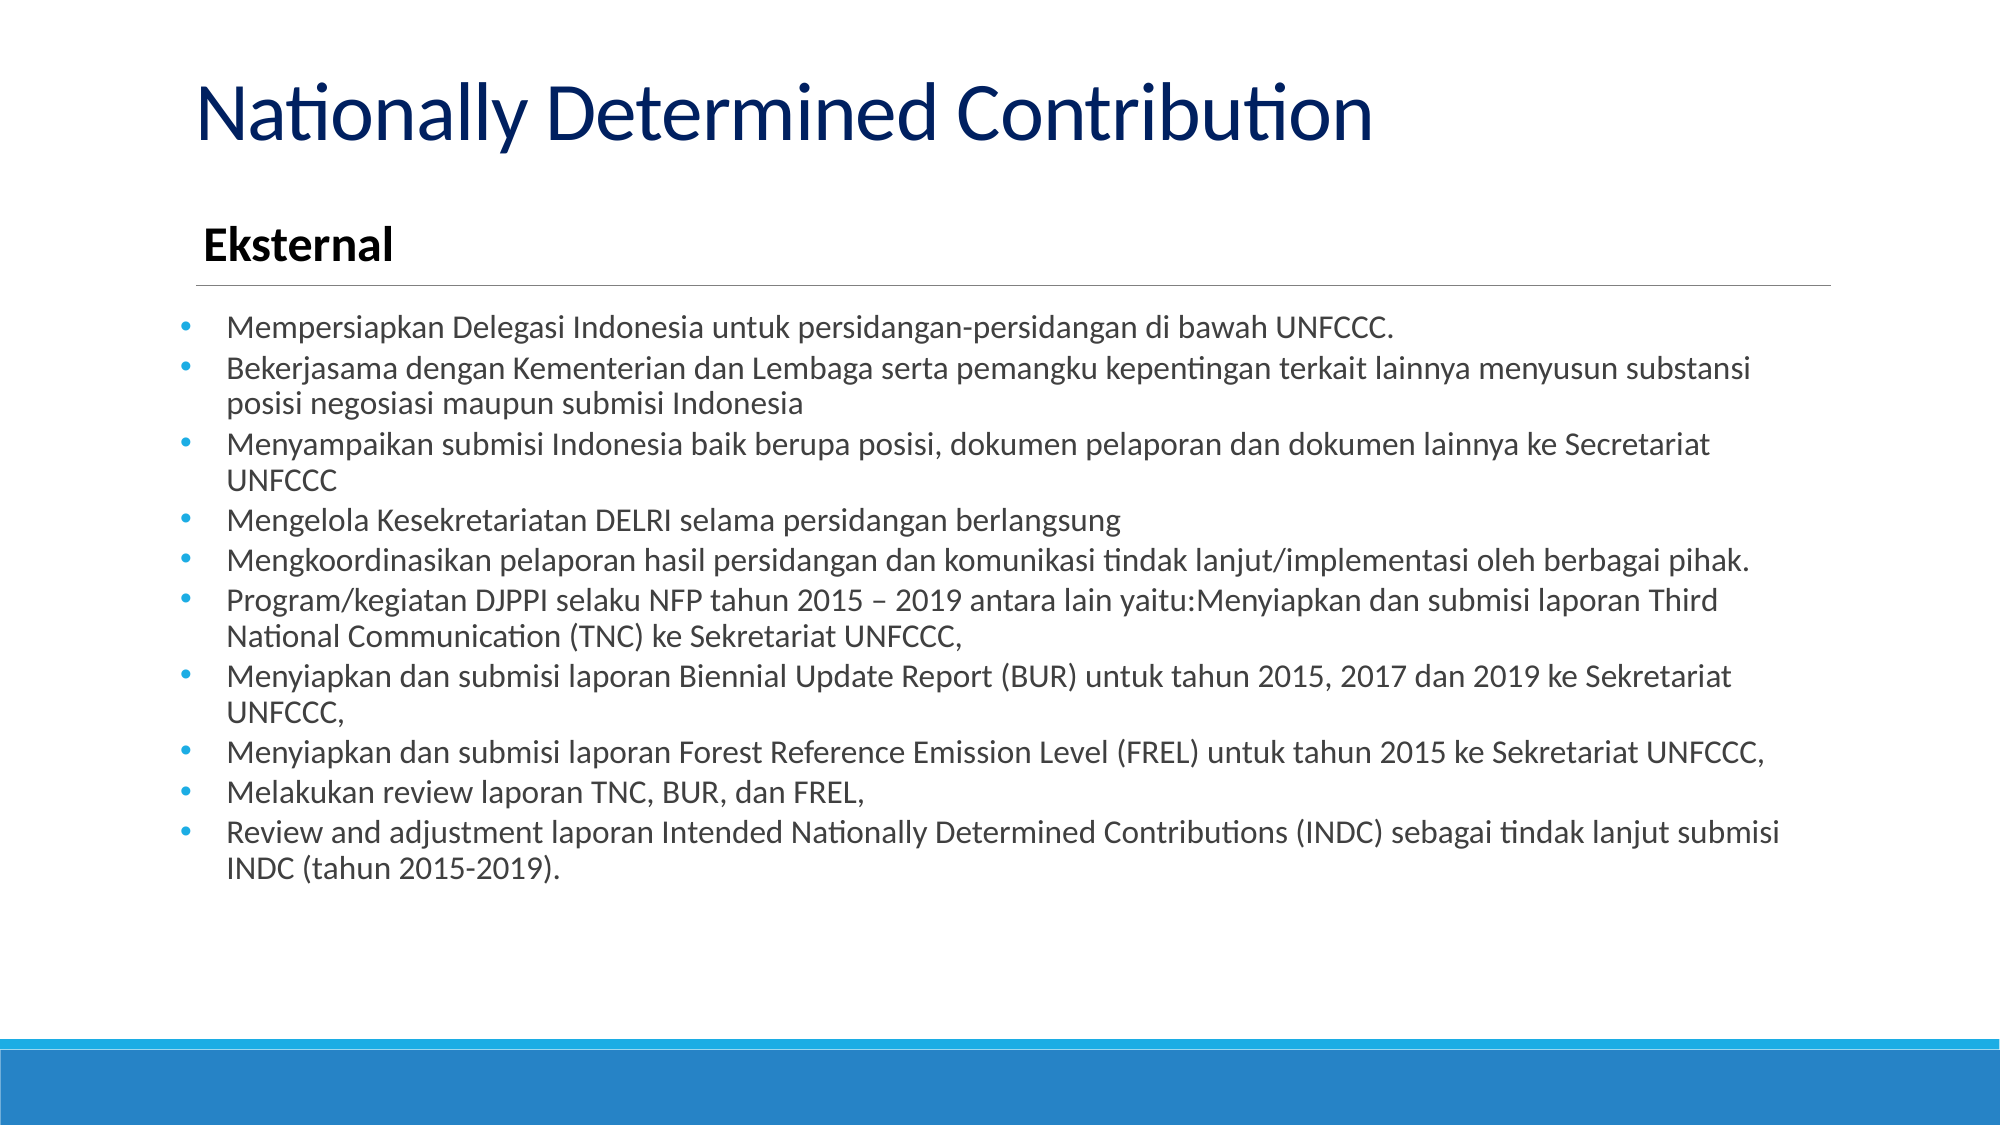

# Nationally Determined Contribution
 Eksternal
Mempersiapkan Delegasi Indonesia untuk persidangan-persidangan di bawah UNFCCC.
Bekerjasama dengan Kementerian dan Lembaga serta pemangku kepentingan terkait lainnya menyusun substansi posisi negosiasi maupun submisi Indonesia
Menyampaikan submisi Indonesia baik berupa posisi, dokumen pelaporan dan dokumen lainnya ke Secretariat UNFCCC
Mengelola Kesekretariatan DELRI selama persidangan berlangsung
Mengkoordinasikan pelaporan hasil persidangan dan komunikasi tindak lanjut/implementasi oleh berbagai pihak.
Program/kegiatan DJPPI selaku NFP tahun 2015 – 2019 antara lain yaitu:Menyiapkan dan submisi laporan Third National Communication (TNC) ke Sekretariat UNFCCC,
Menyiapkan dan submisi laporan Biennial Update Report (BUR) untuk tahun 2015, 2017 dan 2019 ke Sekretariat UNFCCC,
Menyiapkan dan submisi laporan Forest Reference Emission Level (FREL) untuk tahun 2015 ke Sekretariat UNFCCC,
Melakukan review laporan TNC, BUR, dan FREL,
Review and adjustment laporan Intended Nationally Determined Contributions (INDC) sebagai tindak lanjut submisi INDC (tahun 2015-2019).